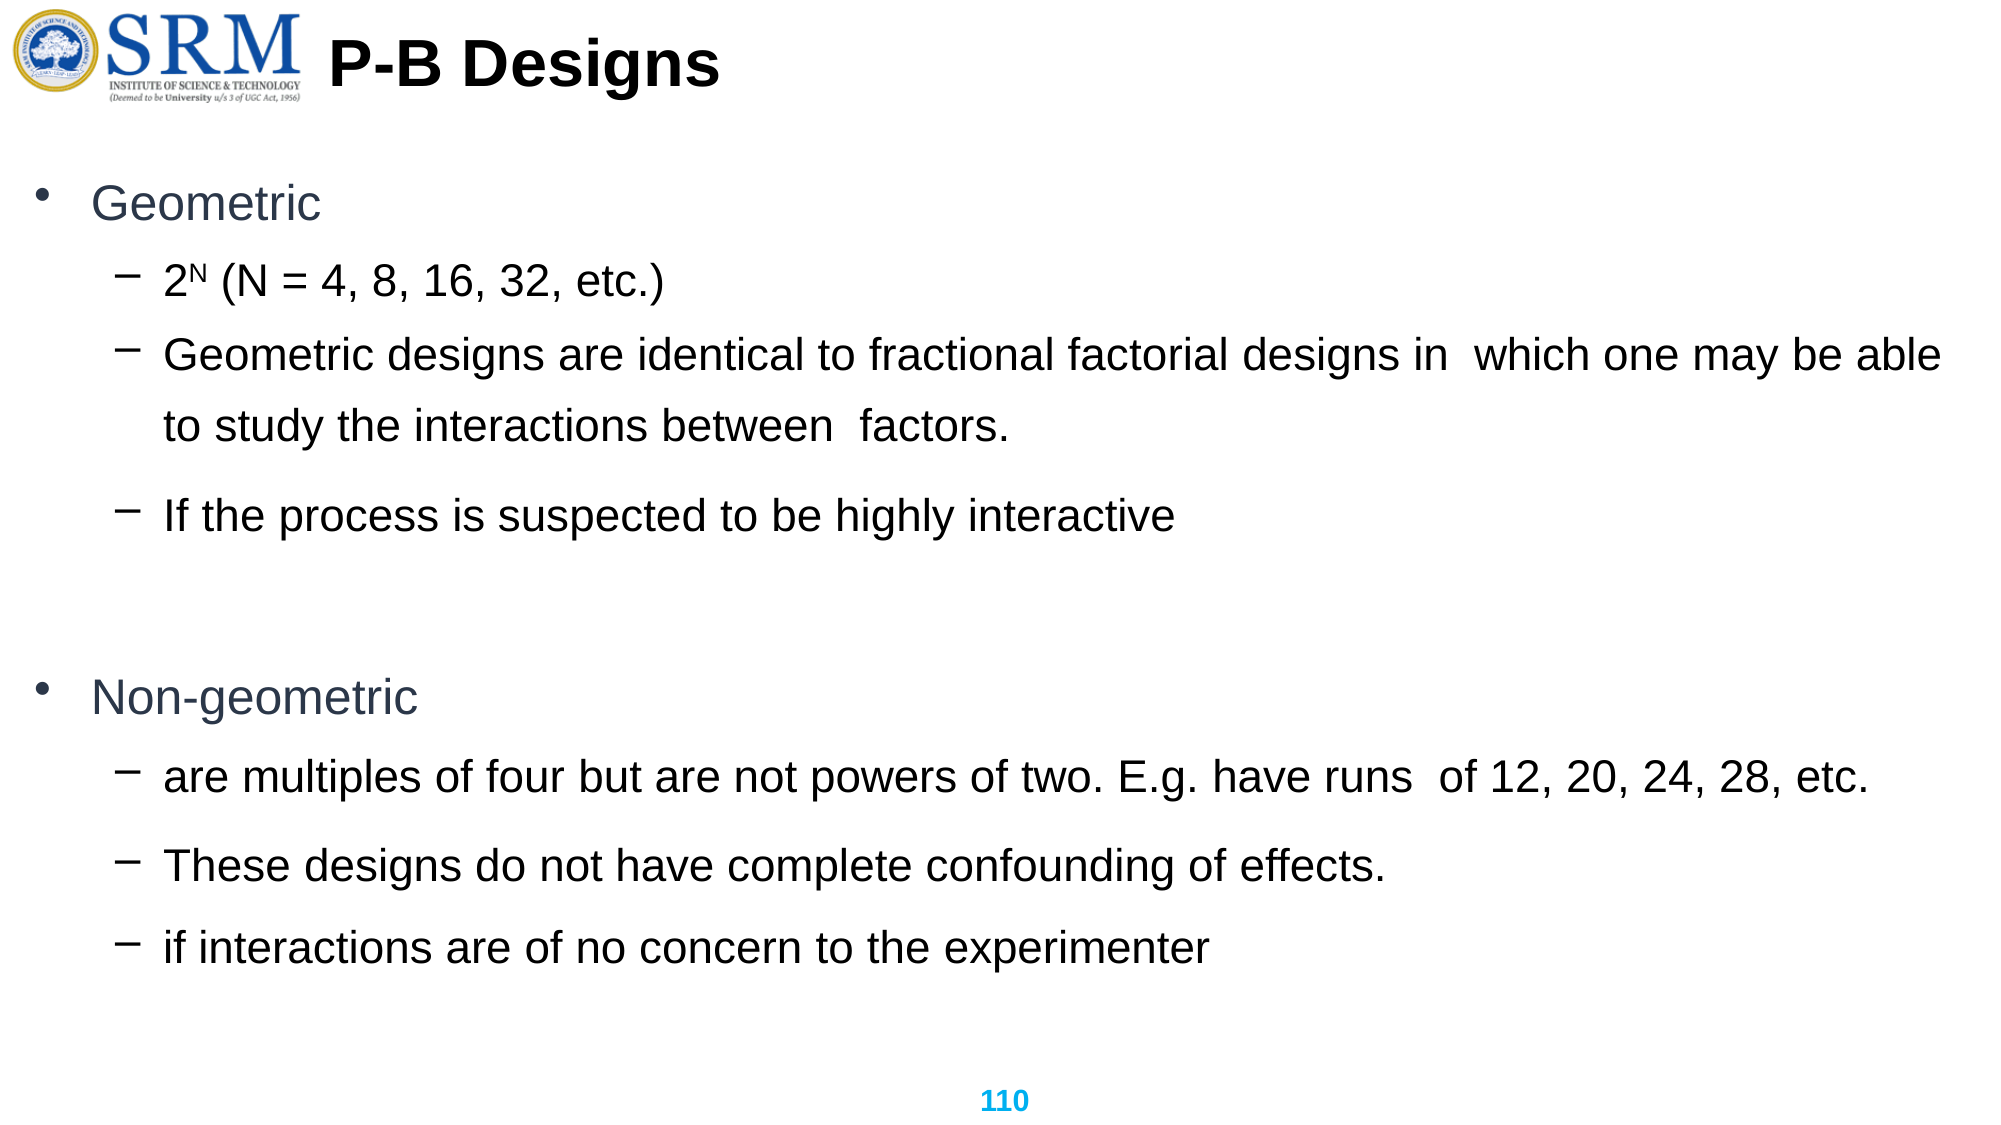

# P-B Designs
Geometric
2N (N = 4, 8, 16, 32, etc.)
Geometric designs are identical to fractional factorial designs in  which one may be able to study the interactions between  factors.
If the process is suspected to be highly interactive

Non-geometric
are multiples of four but are not powers of two. E.g. have runs  of 12, 20, 24, 28, etc.
These designs do not have complete confounding of effects.
if interactions are of no concern to the experimenter

110